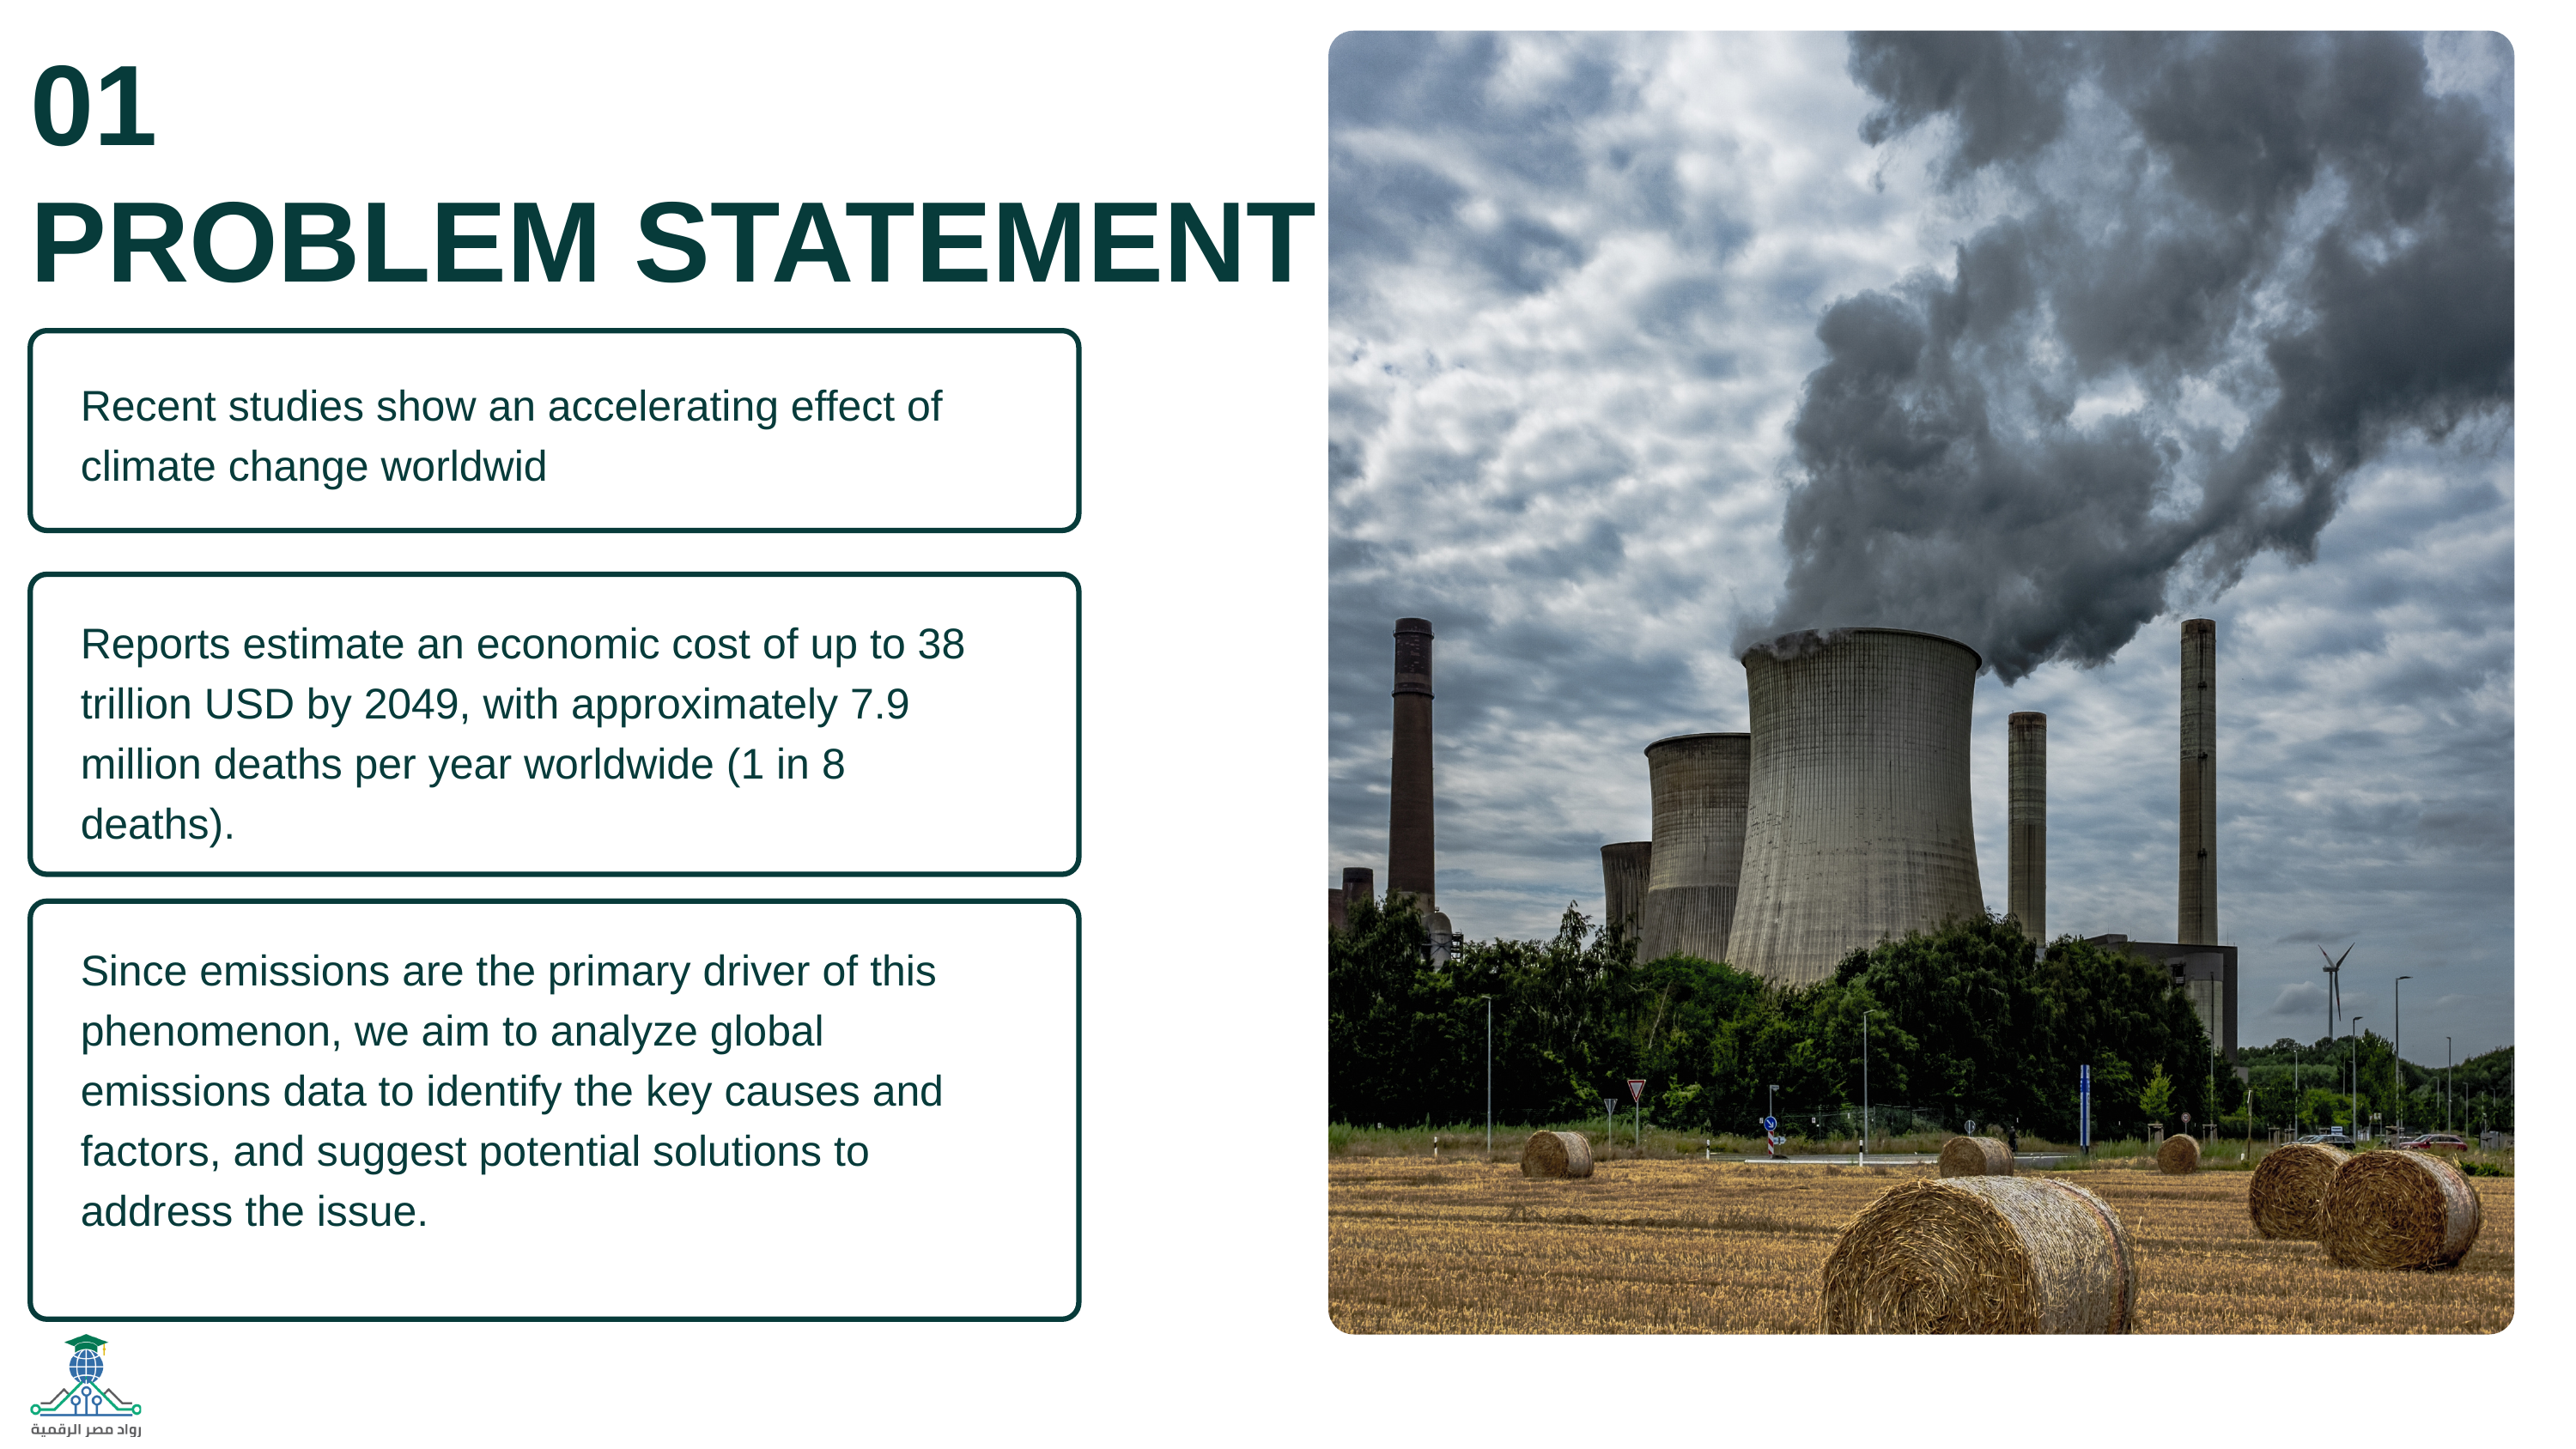

01
PROBLEM STATEMENT

Recent studies show an accelerating effect of climate change worldwid

Reports estimate an economic cost of up to 38 trillion USD by 2049, with approximately 7.9 million deaths per year worldwide (1 in 8 deaths).

Since emissions are the primary driver of this phenomenon, we aim to analyze global emissions data to identify the key causes and factors, and suggest potential solutions to address the issue.